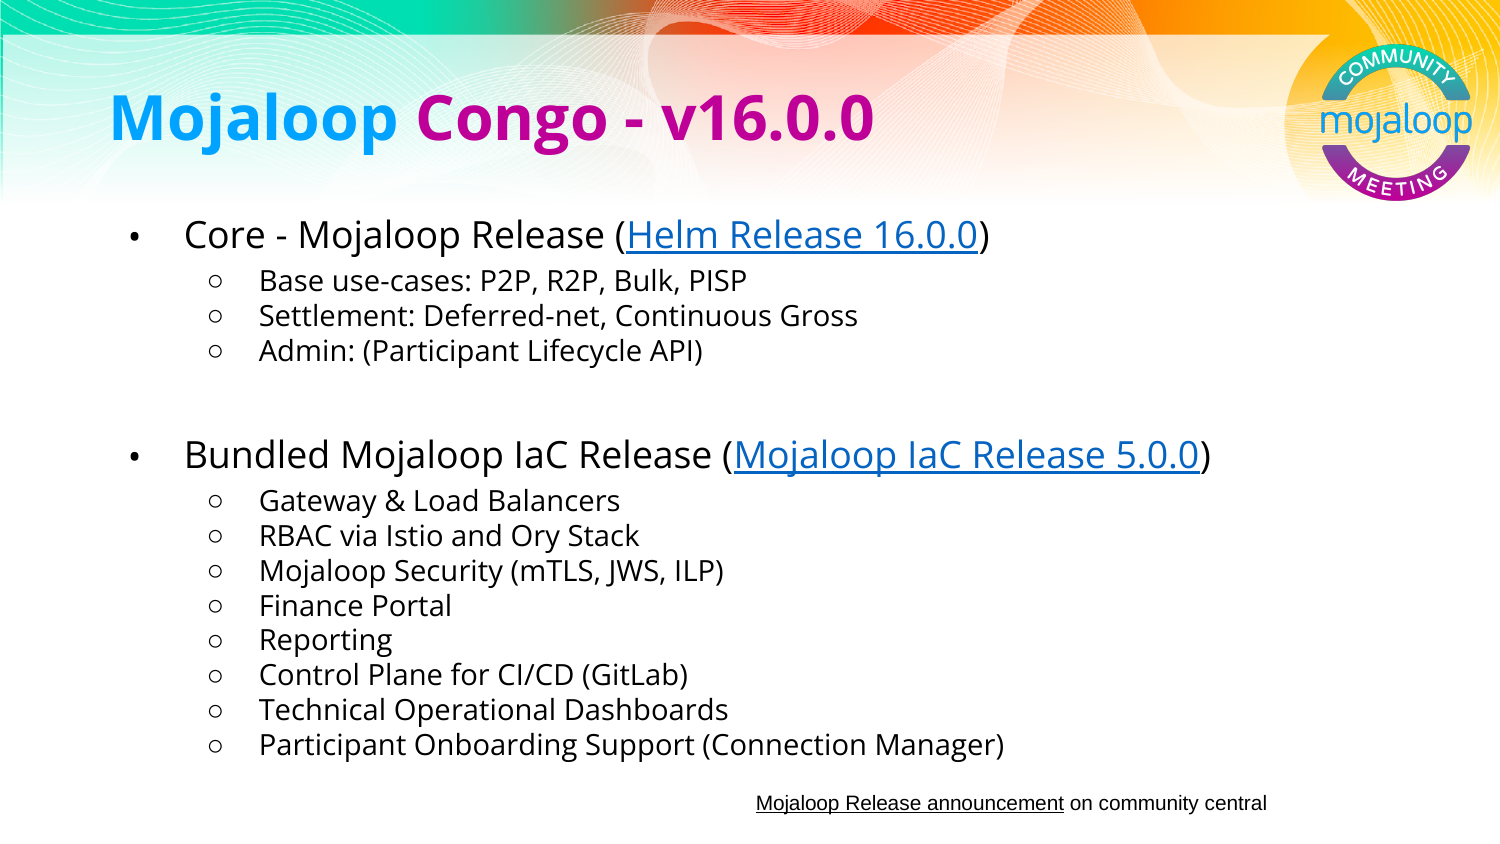

# Mojaloop Congo - v16.0.0
Core - Mojaloop Release (Helm Release 16.0.0)
Base use-cases: P2P, R2P, Bulk, PISP
Settlement: Deferred-net, Continuous Gross
Admin: (Participant Lifecycle API)

Bundled Mojaloop IaC Release (Mojaloop IaC Release 5.0.0)
Gateway & Load Balancers
RBAC via Istio and Ory Stack
Mojaloop Security (mTLS, JWS, ILP)
Finance Portal
Reporting
Control Plane for CI/CD (GitLab)
Technical Operational Dashboards
Participant Onboarding Support (Connection Manager)
Mojaloop Release announcement on community central